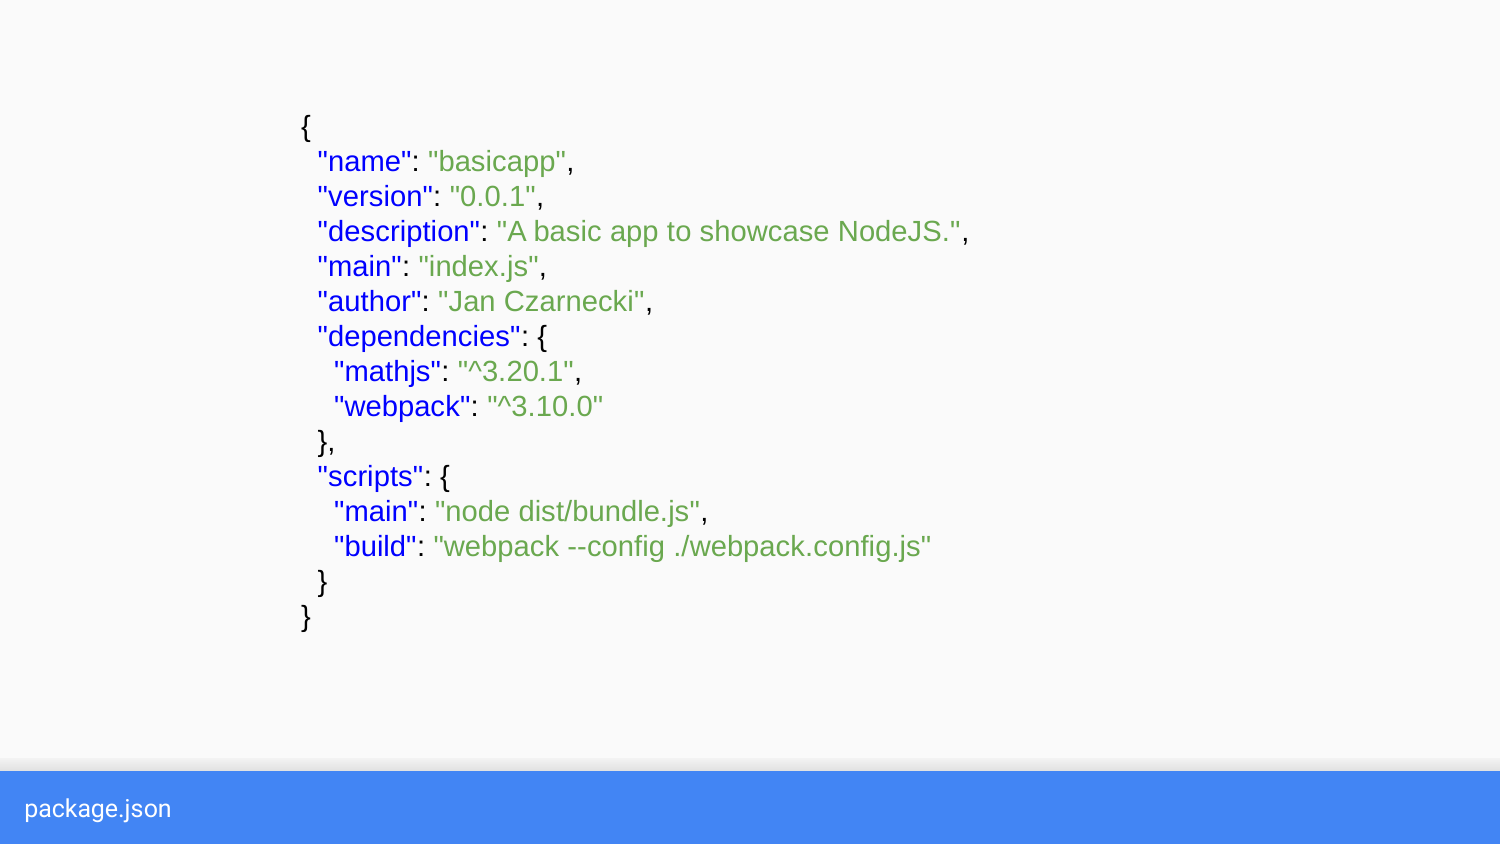

{
  "name": "basicapp",
  "version": "0.0.1",
  "description": "A basic app to showcase NodeJS.",
  "main": "index.js",
  "author": "Jan Czarnecki",
  "dependencies": {
    "mathjs": "^3.20.1",
    "webpack": "^3.10.0"
  },
  "scripts": {
    "main": "node dist/bundle.js",
    "build": "webpack --config ./webpack.config.js"
  }
}
package.json